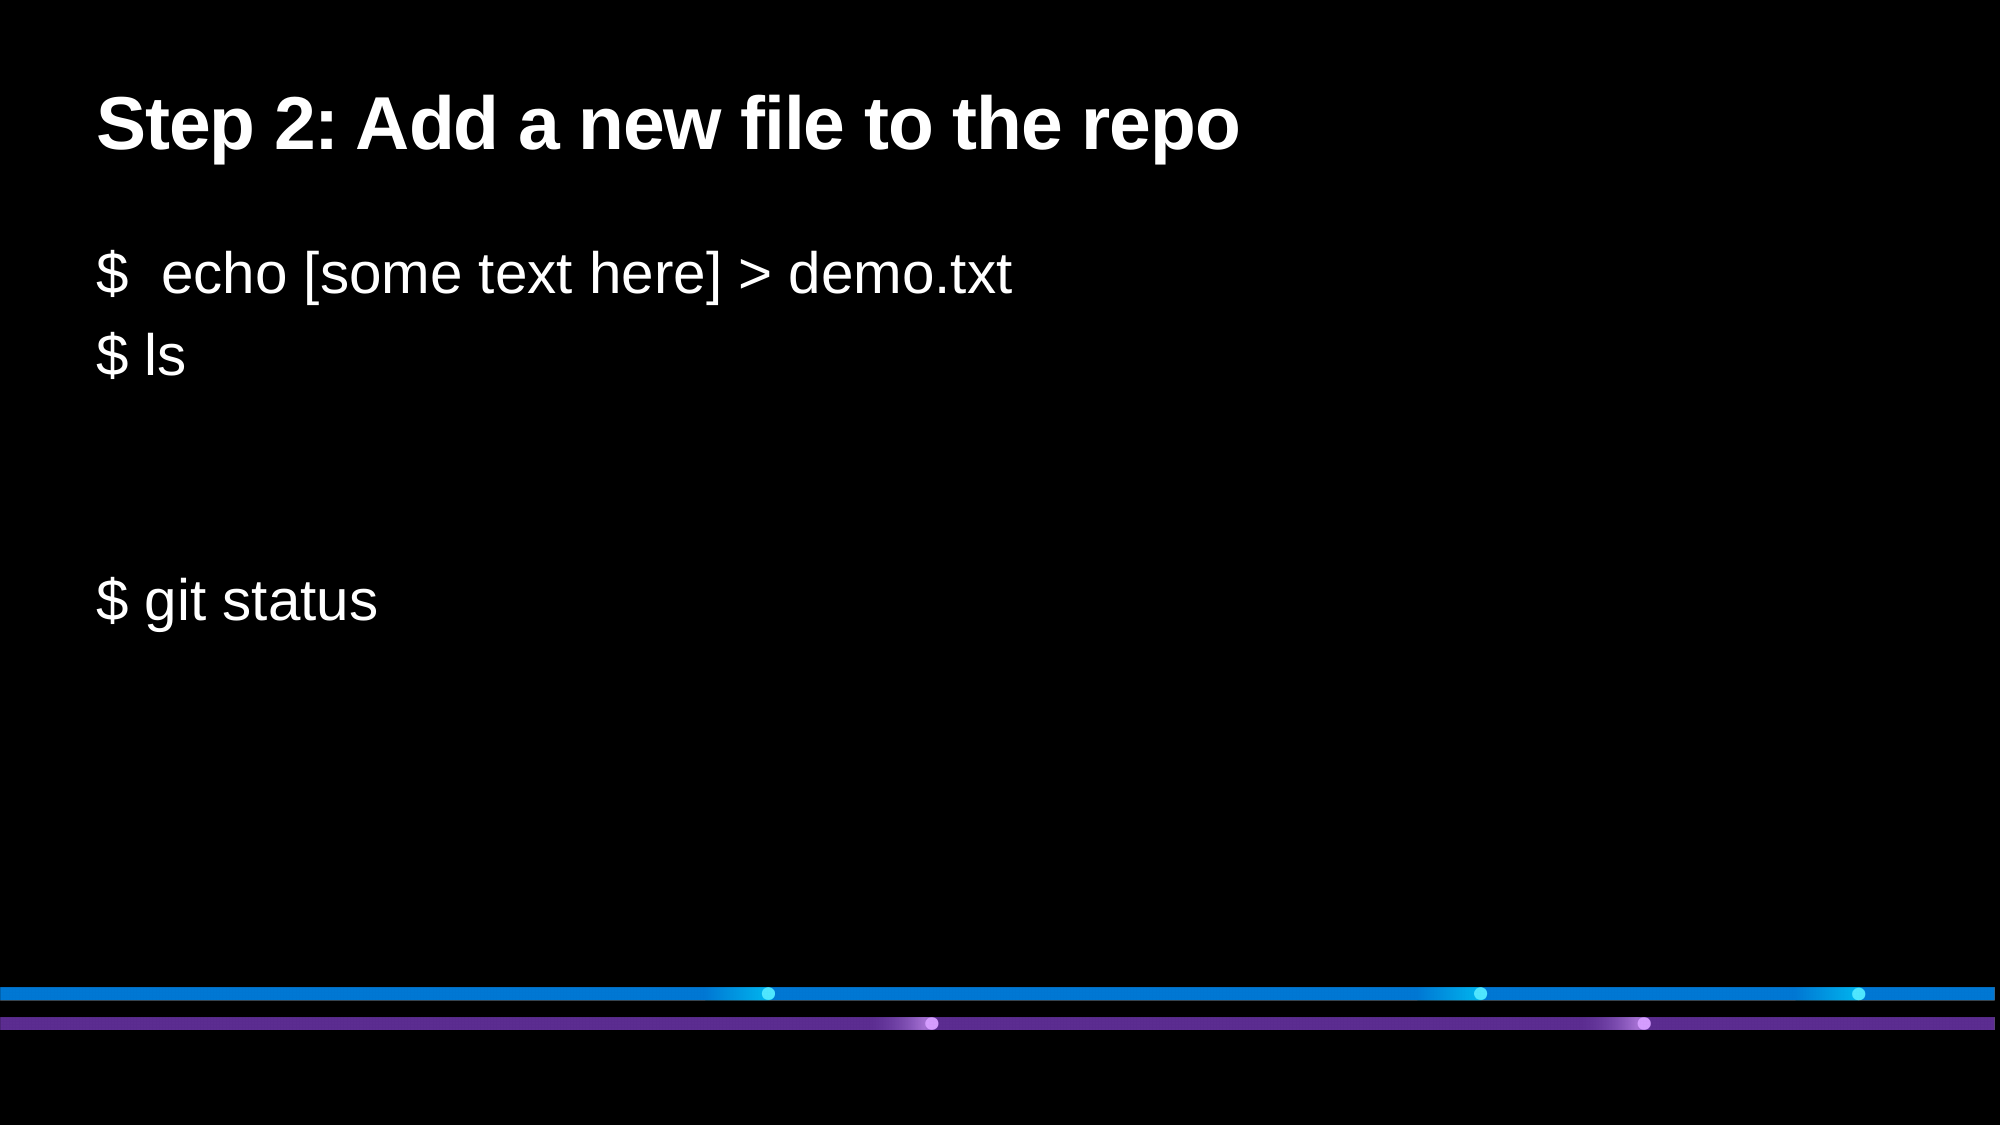

# Step 2: Add a new file to the repo
$  echo [some text here] > demo.txt
$ ls

$ git status